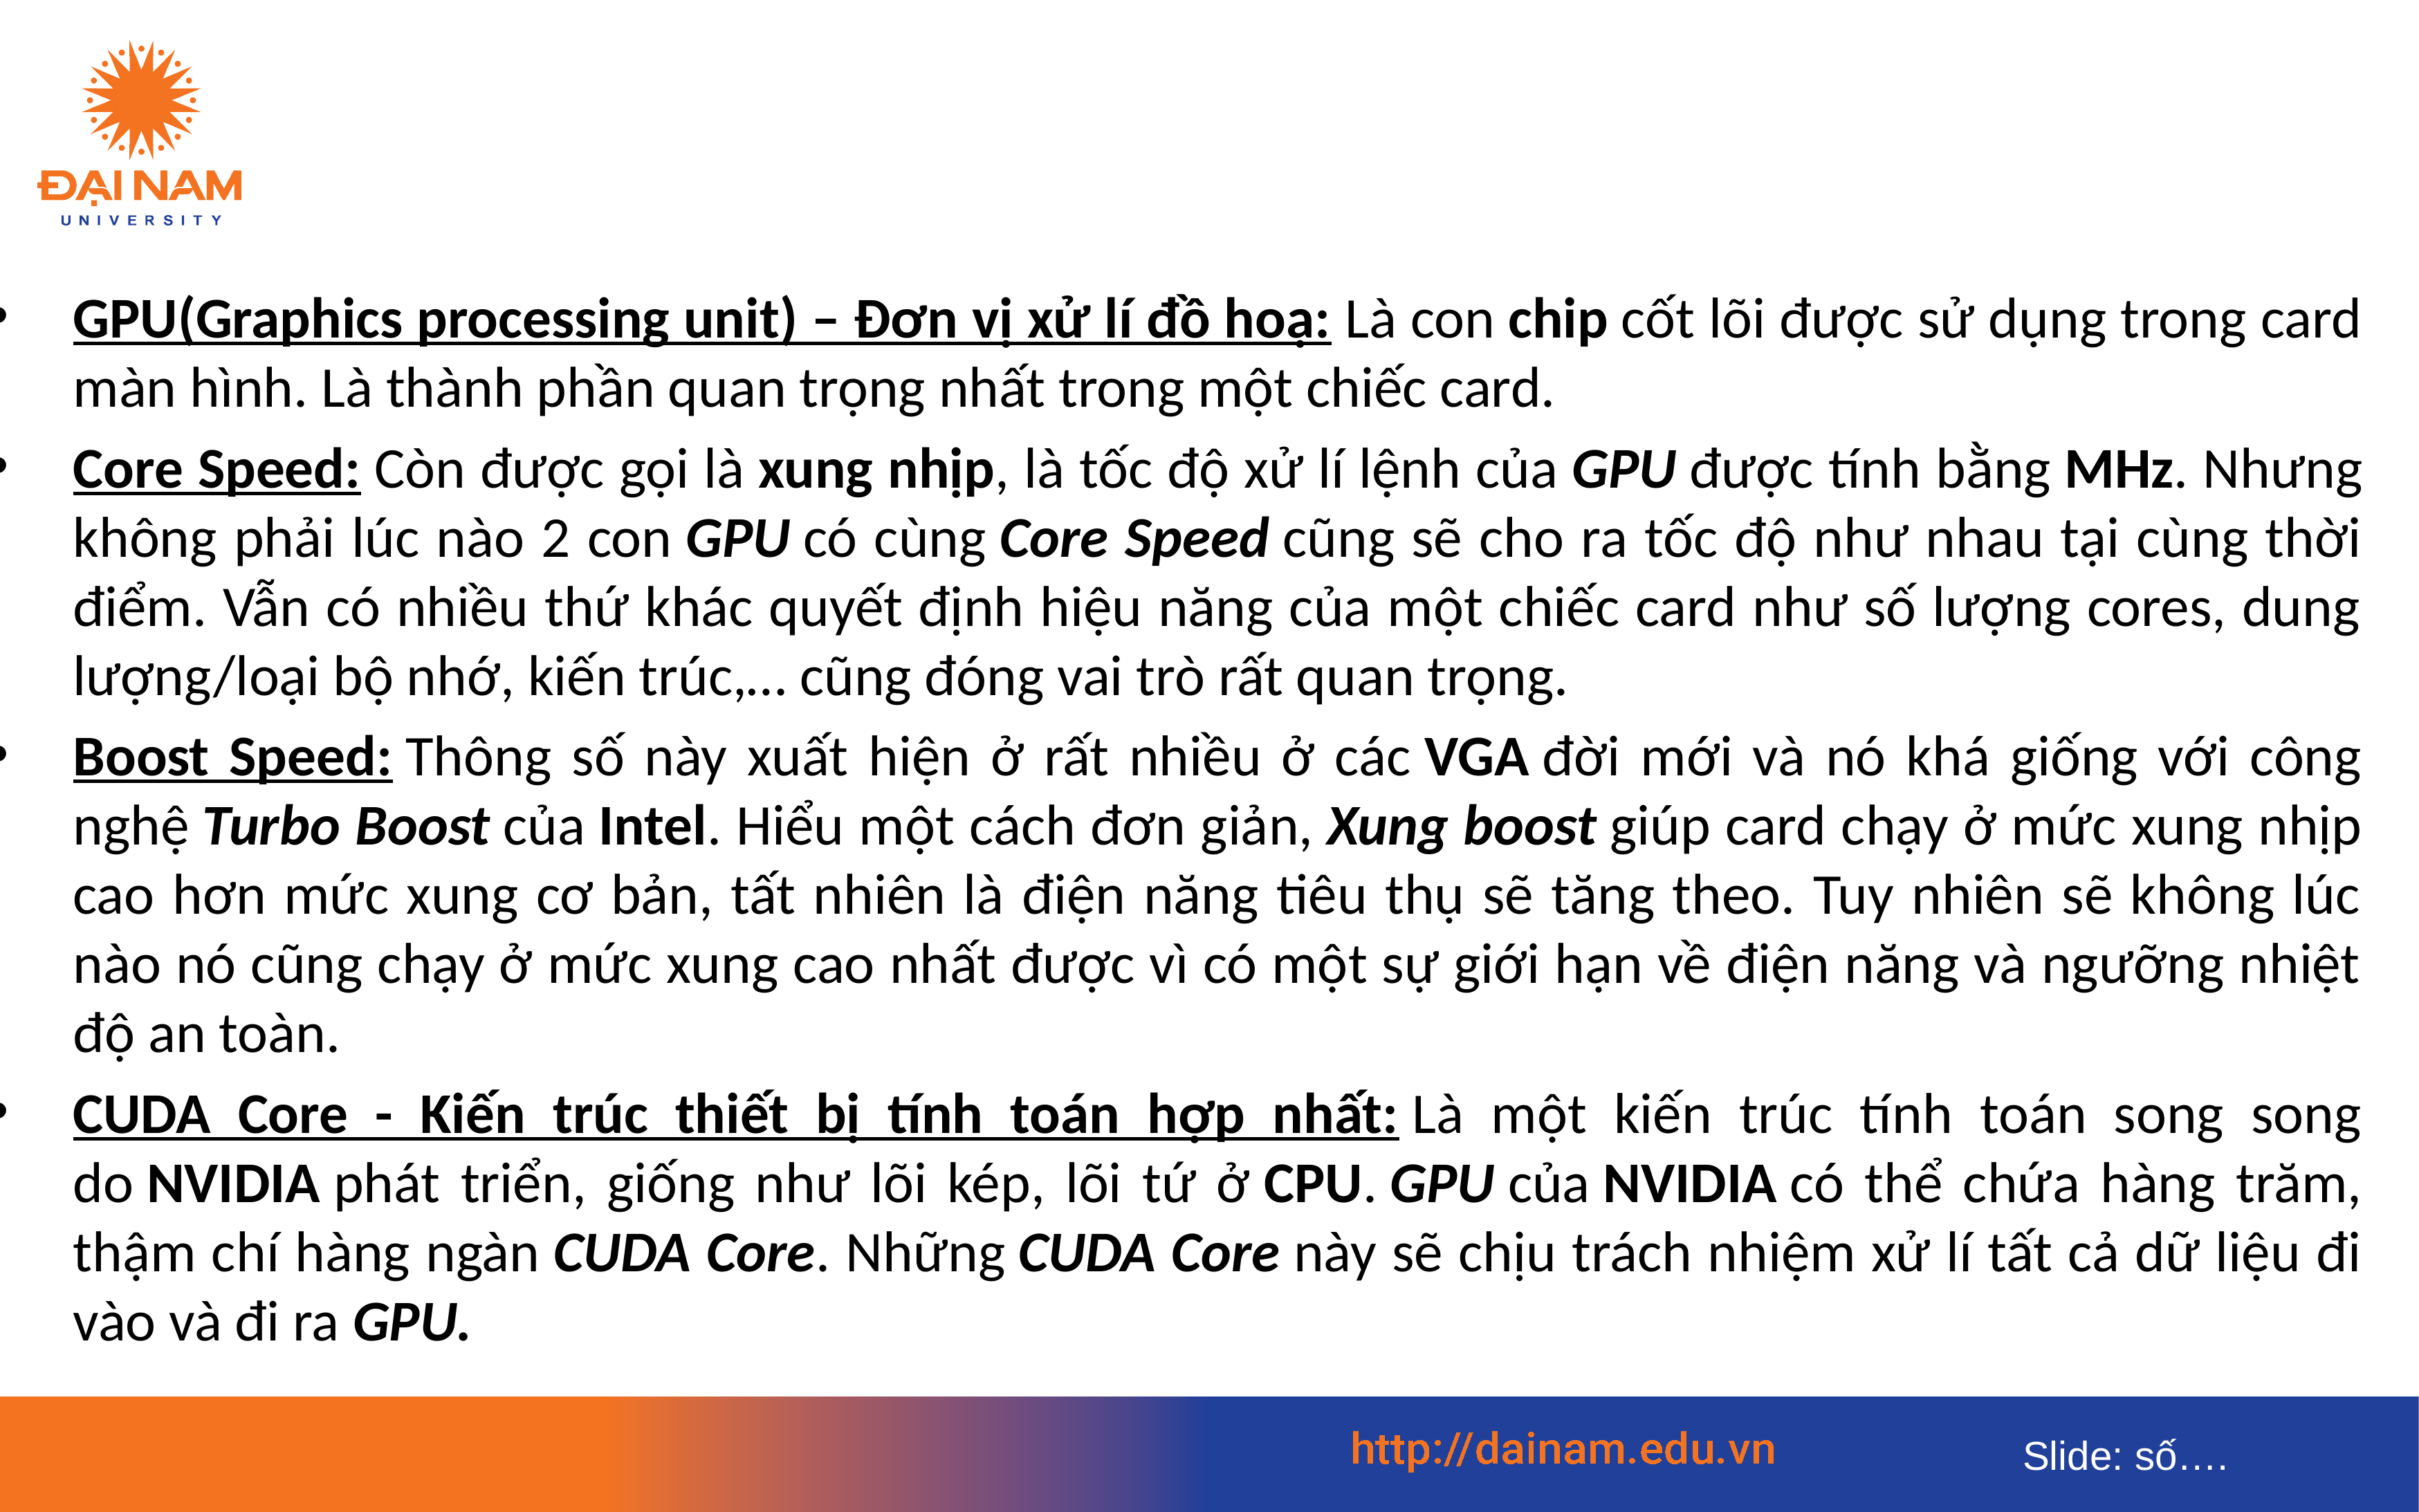

GPU(Graphics processing unit) – Đơn vị xử lí đồ hoạ: Là con chip cốt lõi được sử dụng trong card màn hình. Là thành phần quan trọng nhất trong một chiếc card.
Core Speed: Còn được gọi là xung nhịp, là tốc độ xử lí lệnh của GPU được tính bằng MHz. Nhưng không phải lúc nào 2 con GPU có cùng Core Speed cũng sẽ cho ra tốc độ như nhau tại cùng thời điểm. Vẫn có nhiều thứ khác quyết định hiệu năng của một chiếc card như số lượng cores, dung lượng/loại bộ nhớ, kiến trúc,… cũng đóng vai trò rất quan trọng.
Boost Speed: Thông số này xuất hiện ở rất nhiều ở các VGA đời mới và nó khá giống với công nghệ Turbo Boost của Intel. Hiểu một cách đơn giản, Xung boost giúp card chạy ở mức xung nhịp cao hơn mức xung cơ bản, tất nhiên là điện năng tiêu thụ sẽ tăng theo. Tuy nhiên sẽ không lúc nào nó cũng chạy ở mức xung cao nhất được vì có một sự giới hạn về điện năng và ngưỡng nhiệt độ an toàn.
CUDA Core - Kiến trúc thiết bị tính toán hợp nhất: Là một kiến trúc tính toán song song do NVIDIA phát triển, giống như lõi kép, lõi tứ ở CPU. GPU của NVIDIA có thể chứa hàng trăm, thậm chí hàng ngàn CUDA Core. Những CUDA Core này sẽ chịu trách nhiệm xử lí tất cả dữ liệu đi vào và đi ra GPU.